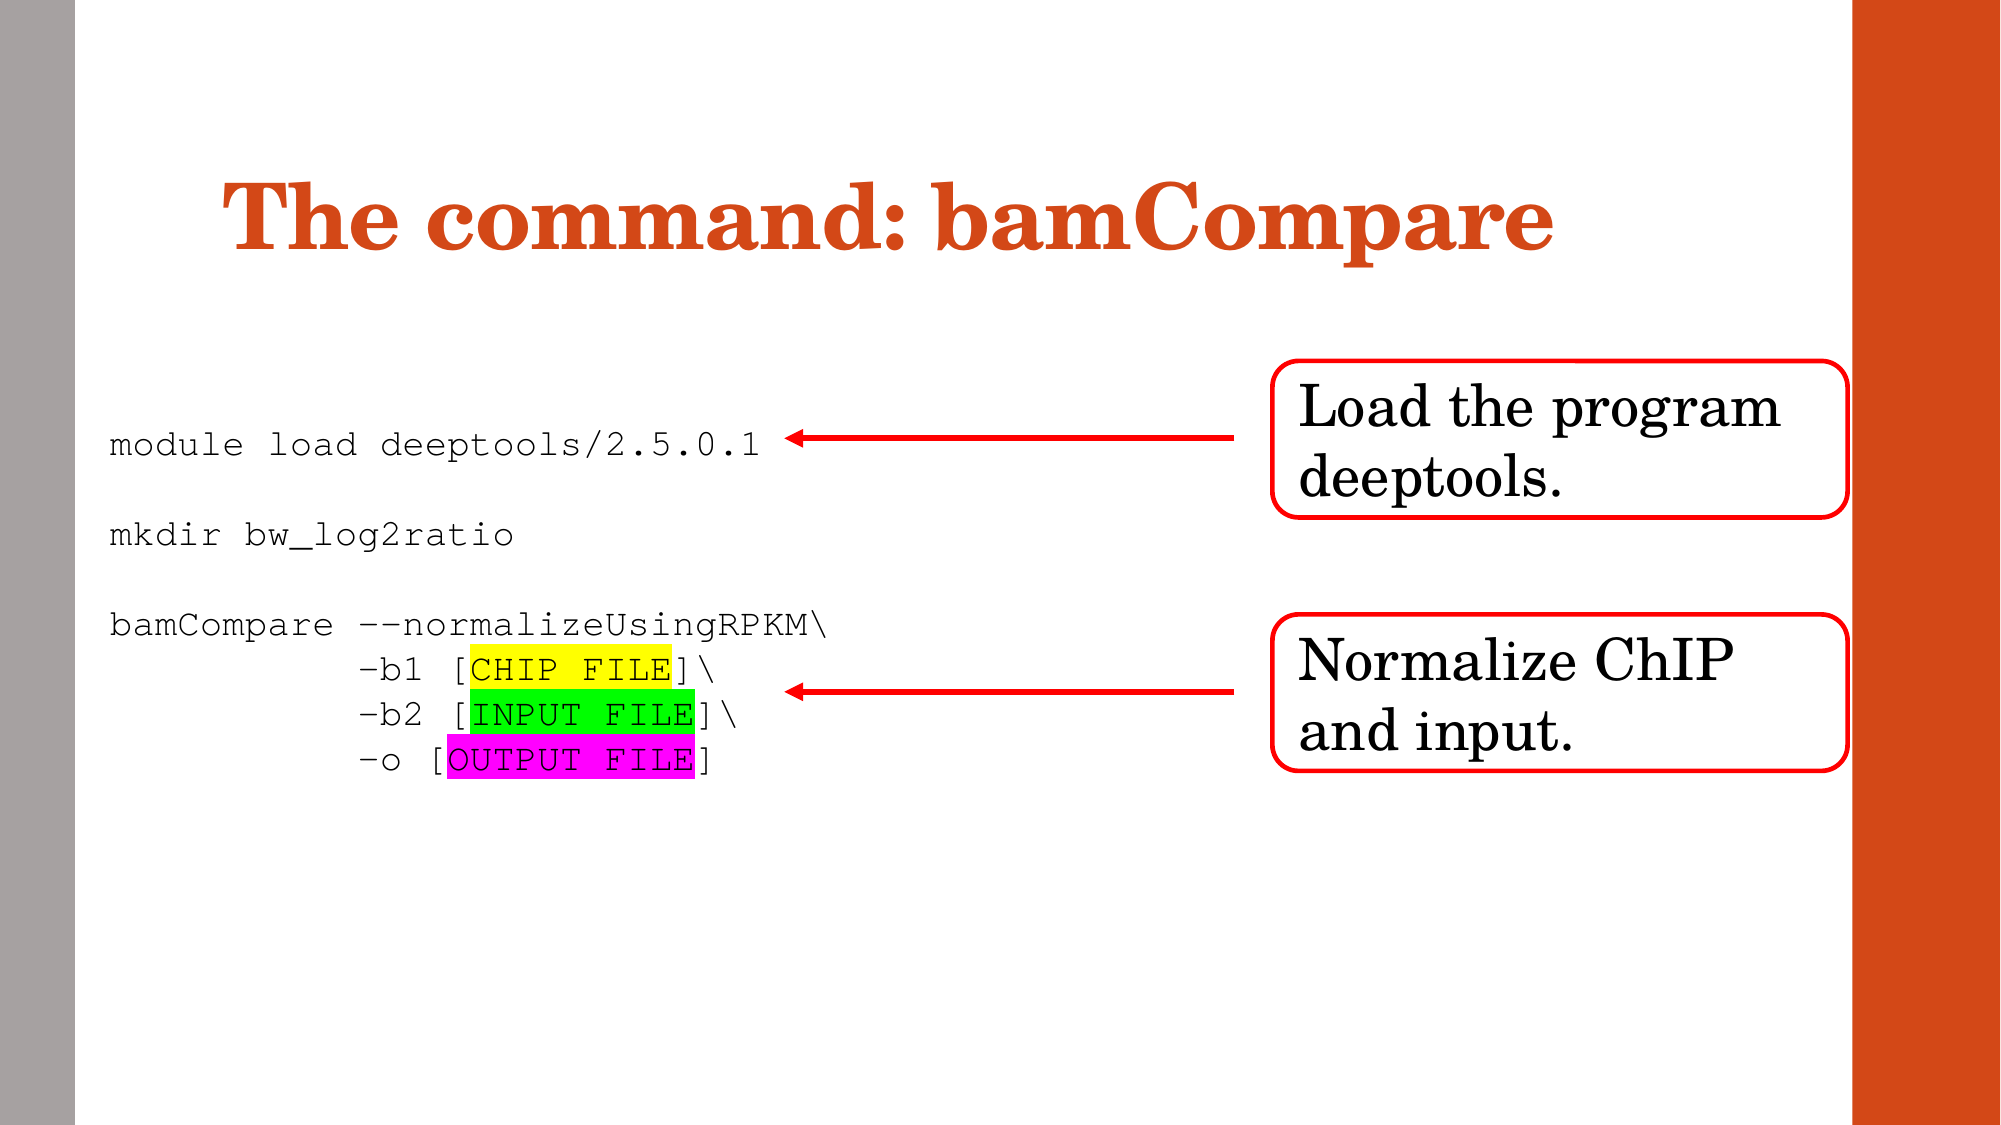

# The command: bamCompare

Load the program deeptools.
module load deeptools/2.5.0.1

mkdir bw_log2ratio

bamCompare --normalizeUsingRPKM\
           -b1 [CHIP FILE]\
           -b2 [INPUT FILE]\
           -o [OUTPUT FILE]

Normalize ChIP and input.